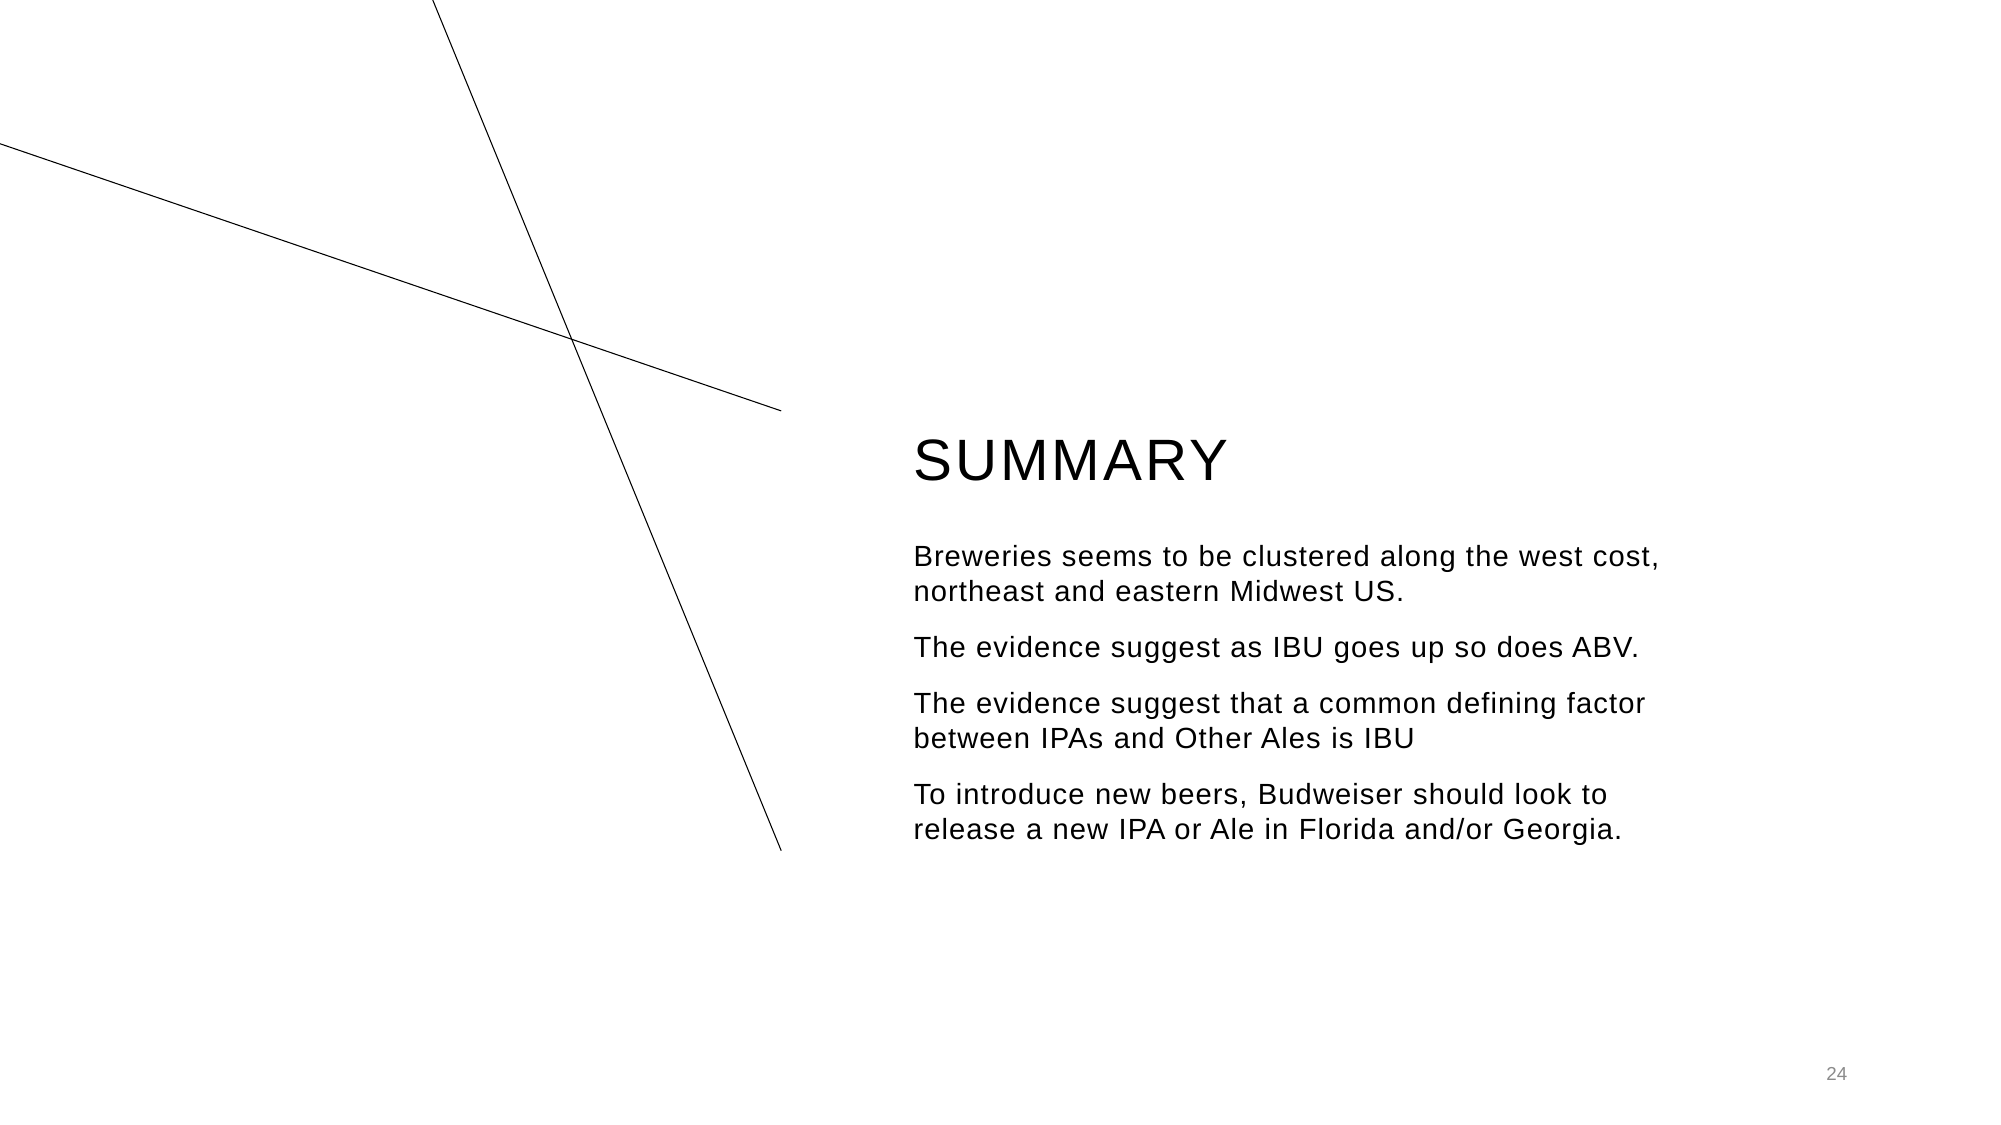

# SUMMARY
Breweries seems to be clustered along the west cost, northeast and eastern Midwest US.
The evidence suggest as IBU goes up so does ABV.
The evidence suggest that a common defining factor between IPAs and Other Ales is IBU
To introduce new beers, Budweiser should look to release a new IPA or Ale in Florida and/or Georgia.

24